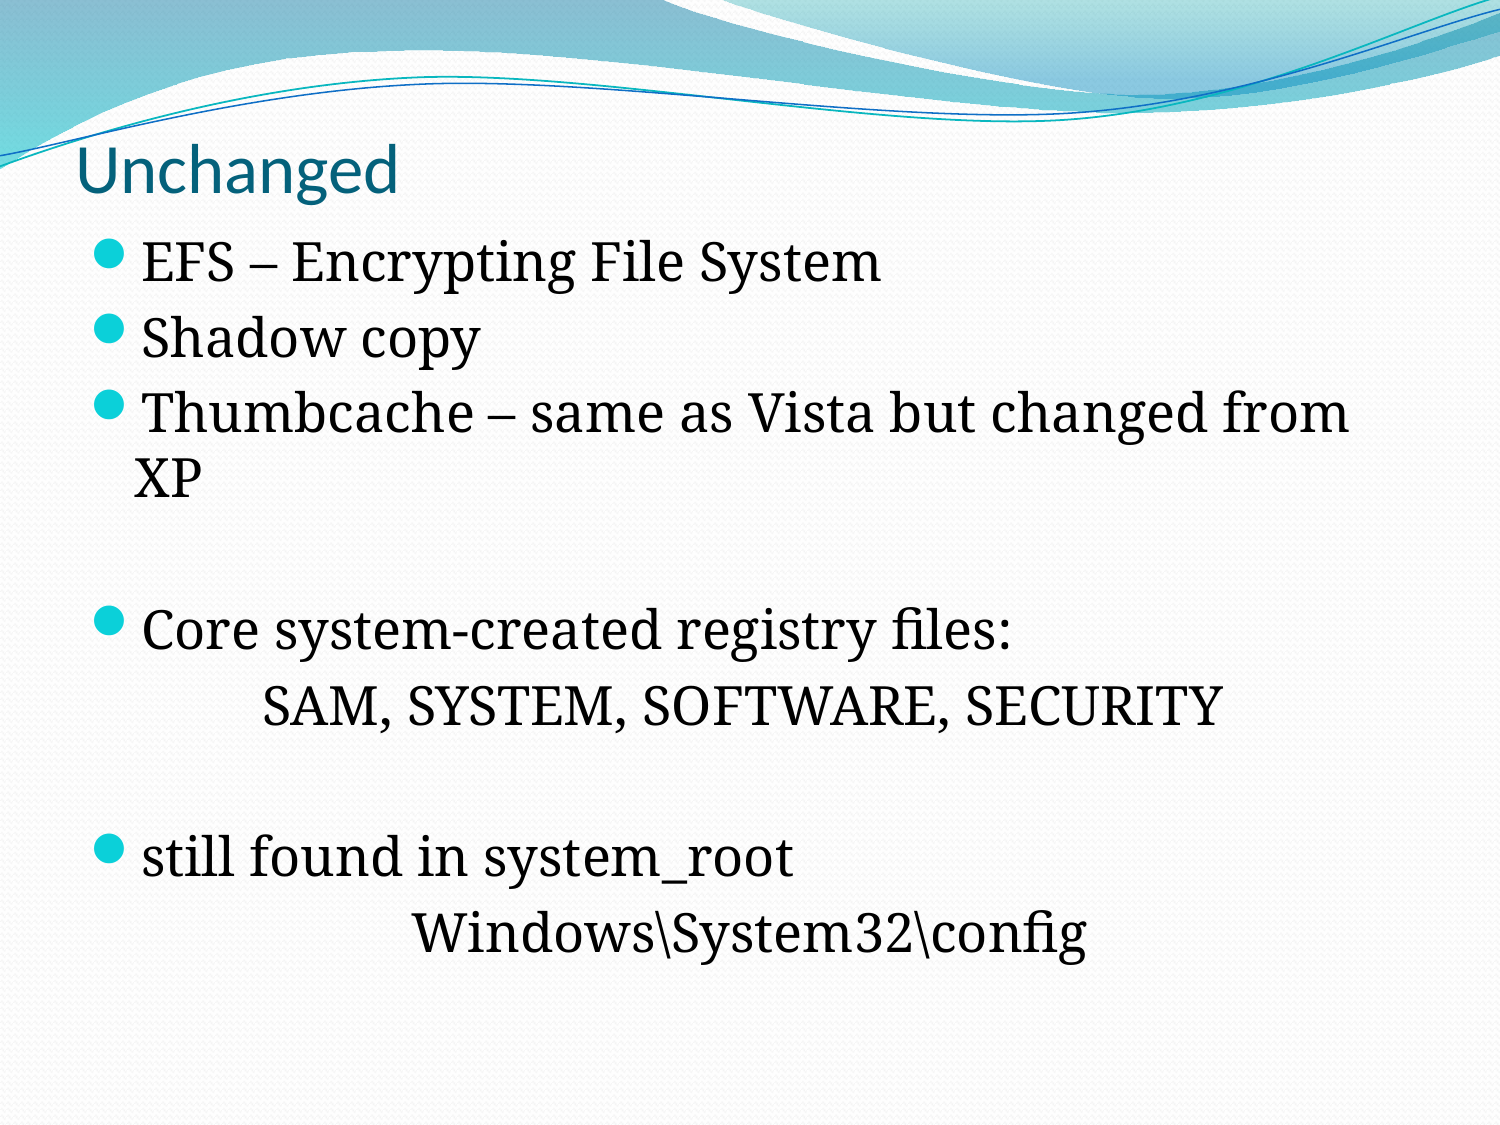

# Unchanged
EFS – Encrypting File System
Shadow copy
Thumbcache – same as Vista but changed from XP

Core system-created registry files:
SAM, SYSTEM, SOFTWARE, SECURITY

still found in system_root
Windows\System32\config